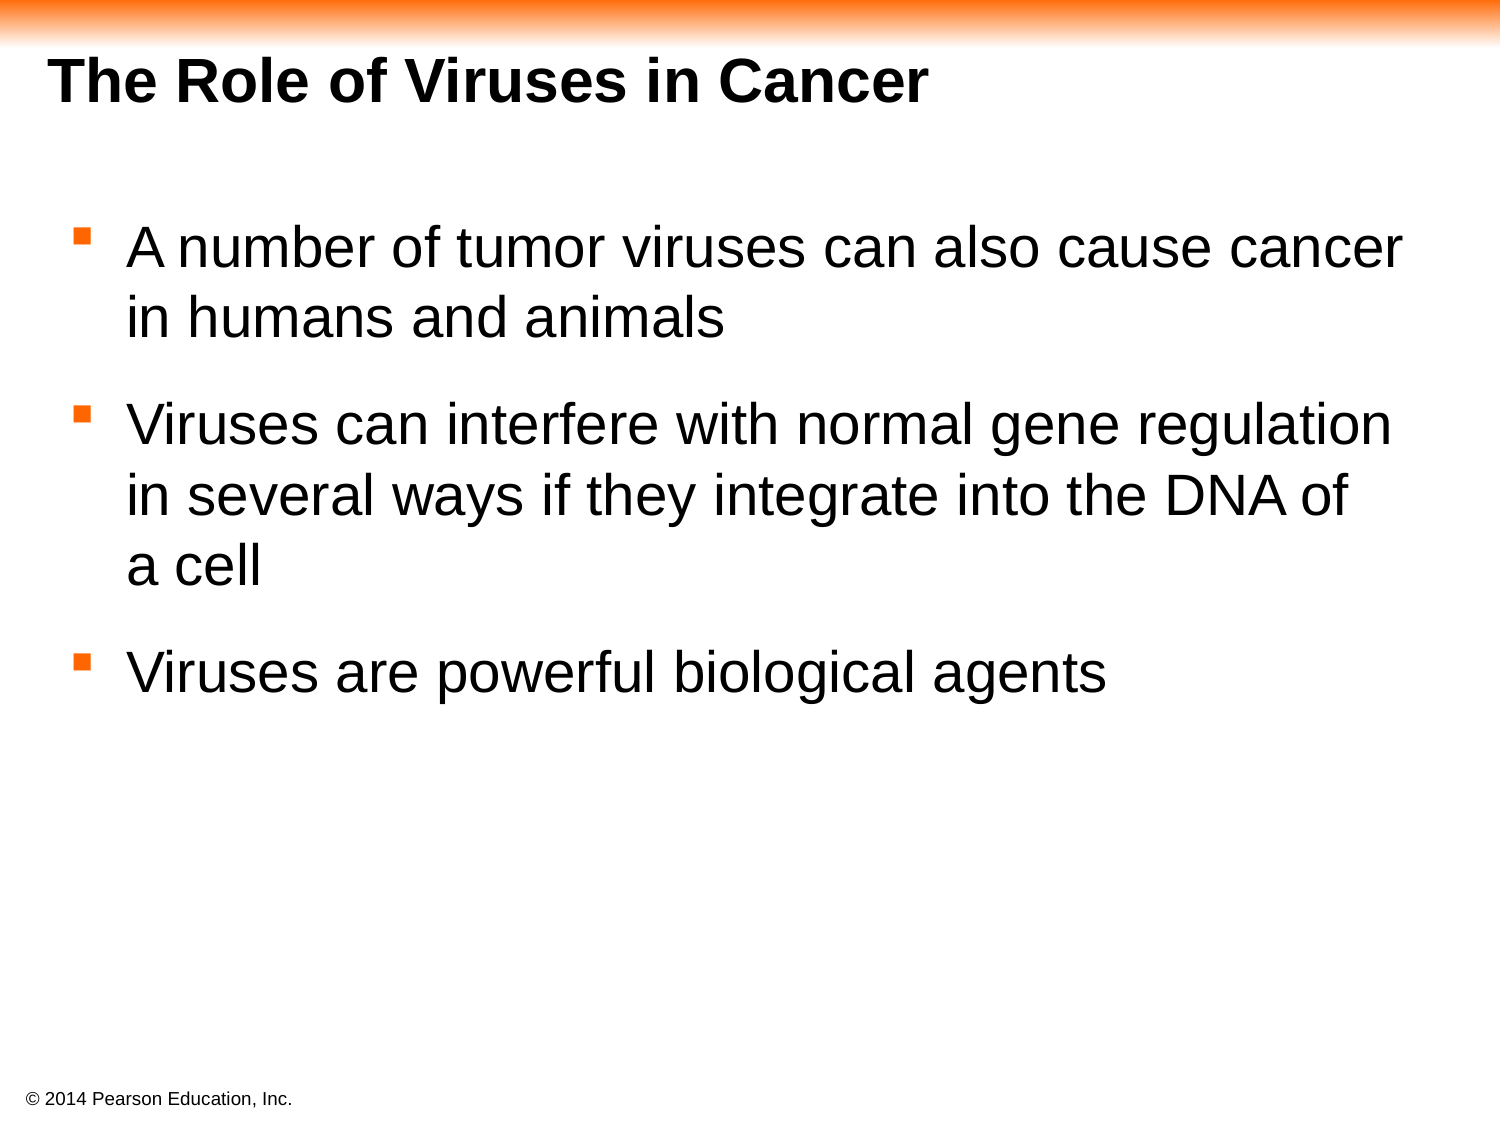

# The Role of Viruses in Cancer
A number of tumor viruses can also cause cancer in humans and animals
Viruses can interfere with normal gene regulation in several ways if they integrate into the DNA of
a cell
Viruses are powerful biological agents